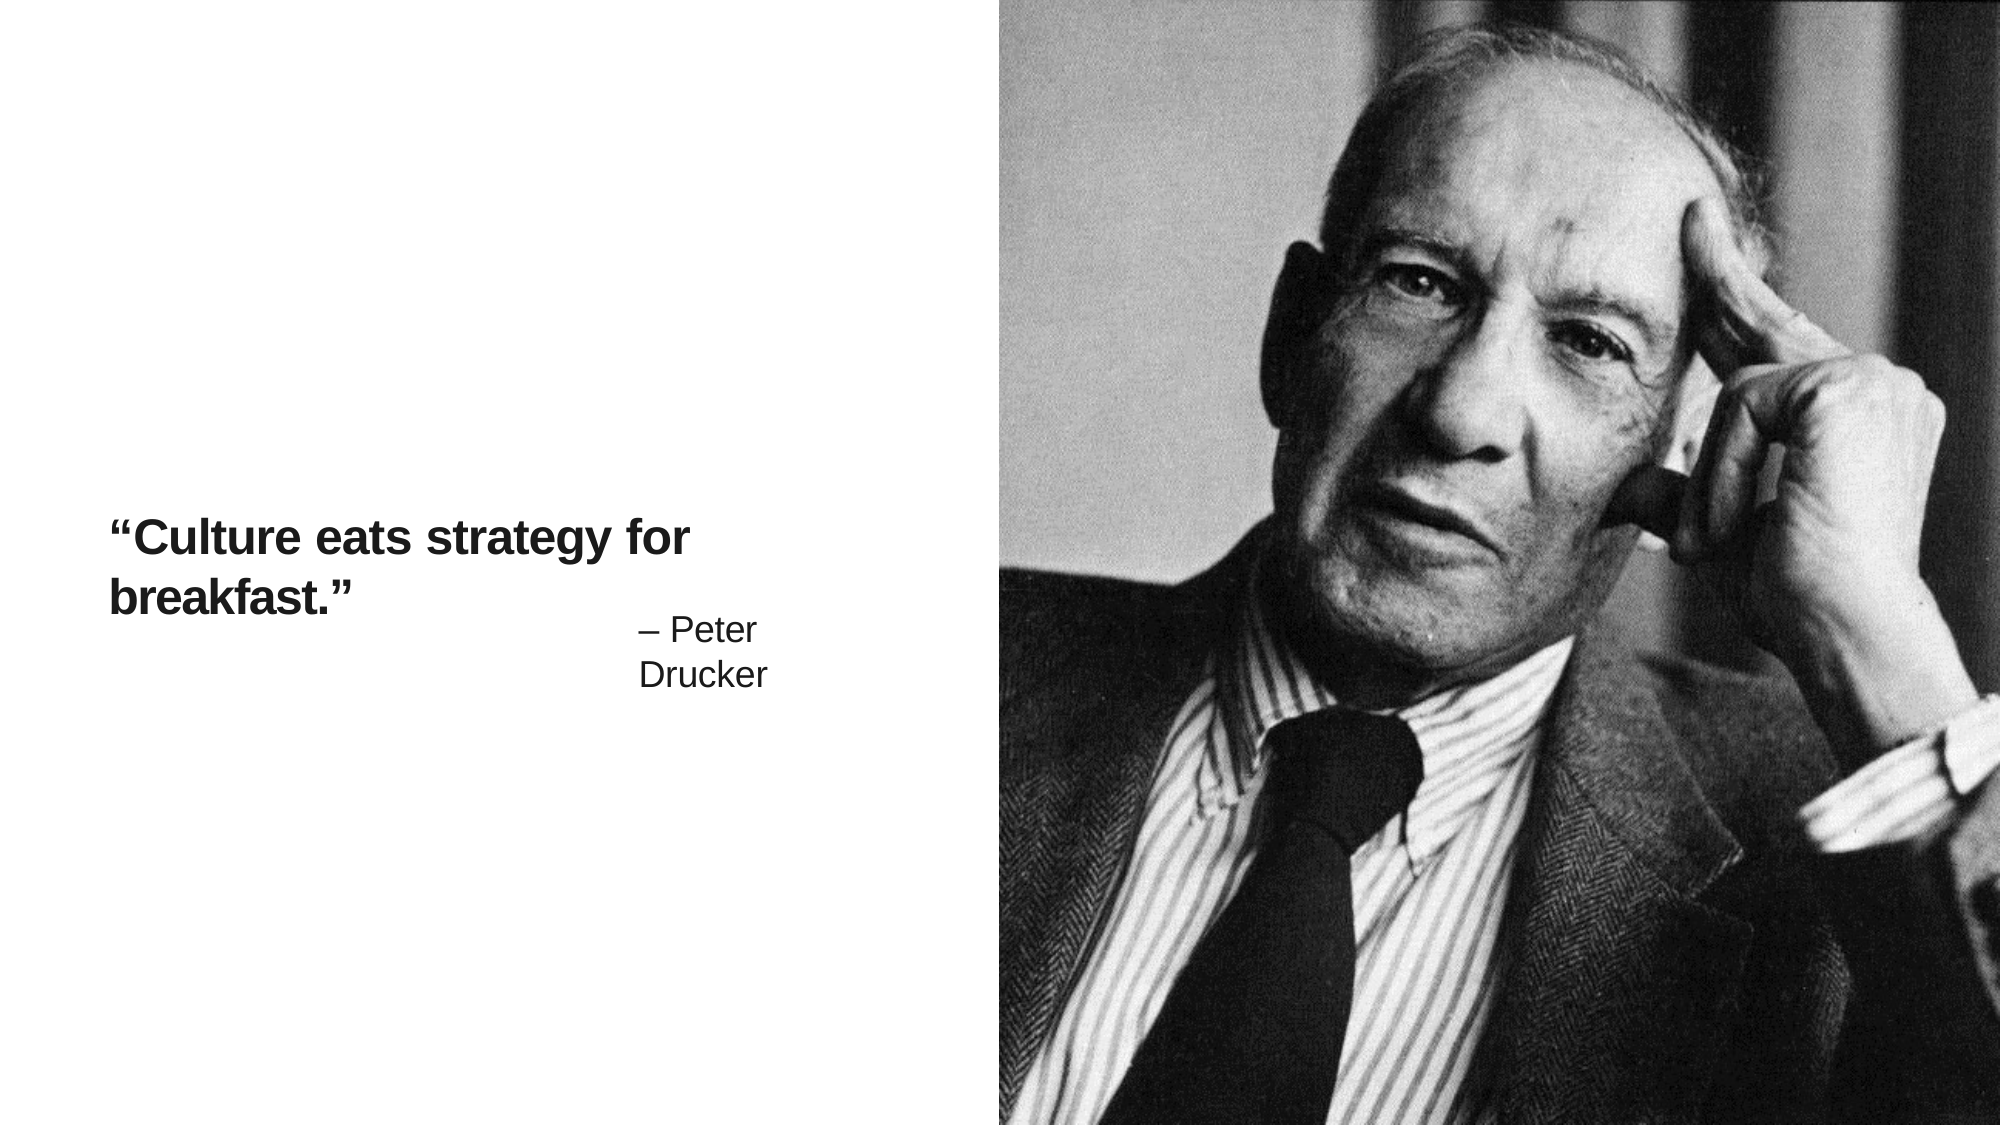

“Culture eats strategy for breakfast.”
– Peter Drucker